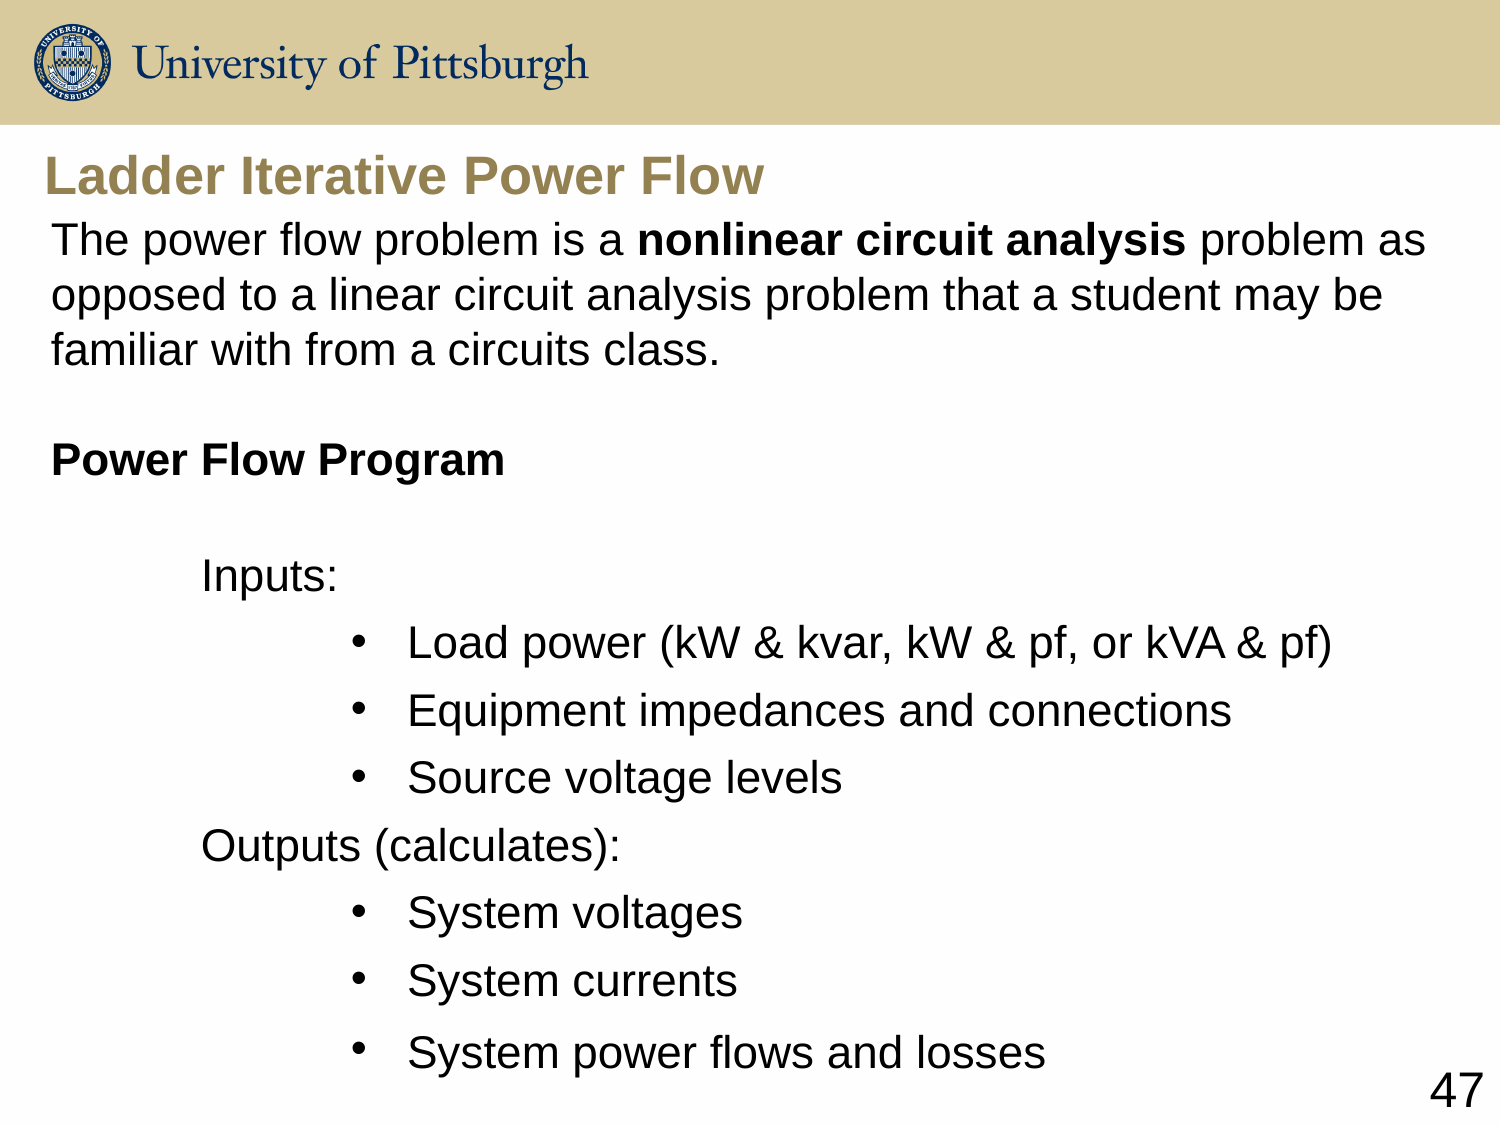

# Ladder Iterative Power Flow
The power flow problem is a nonlinear circuit analysis problem as opposed to a linear circuit analysis problem that a student may be familiar with from a circuits class.

Power Flow Program

	Inputs:
Load power (kW & kvar, kW & pf, or kVA & pf)
Equipment impedances and connections
Source voltage levels
Outputs (calculates):
System voltages
System currents
System power flows and losses
47